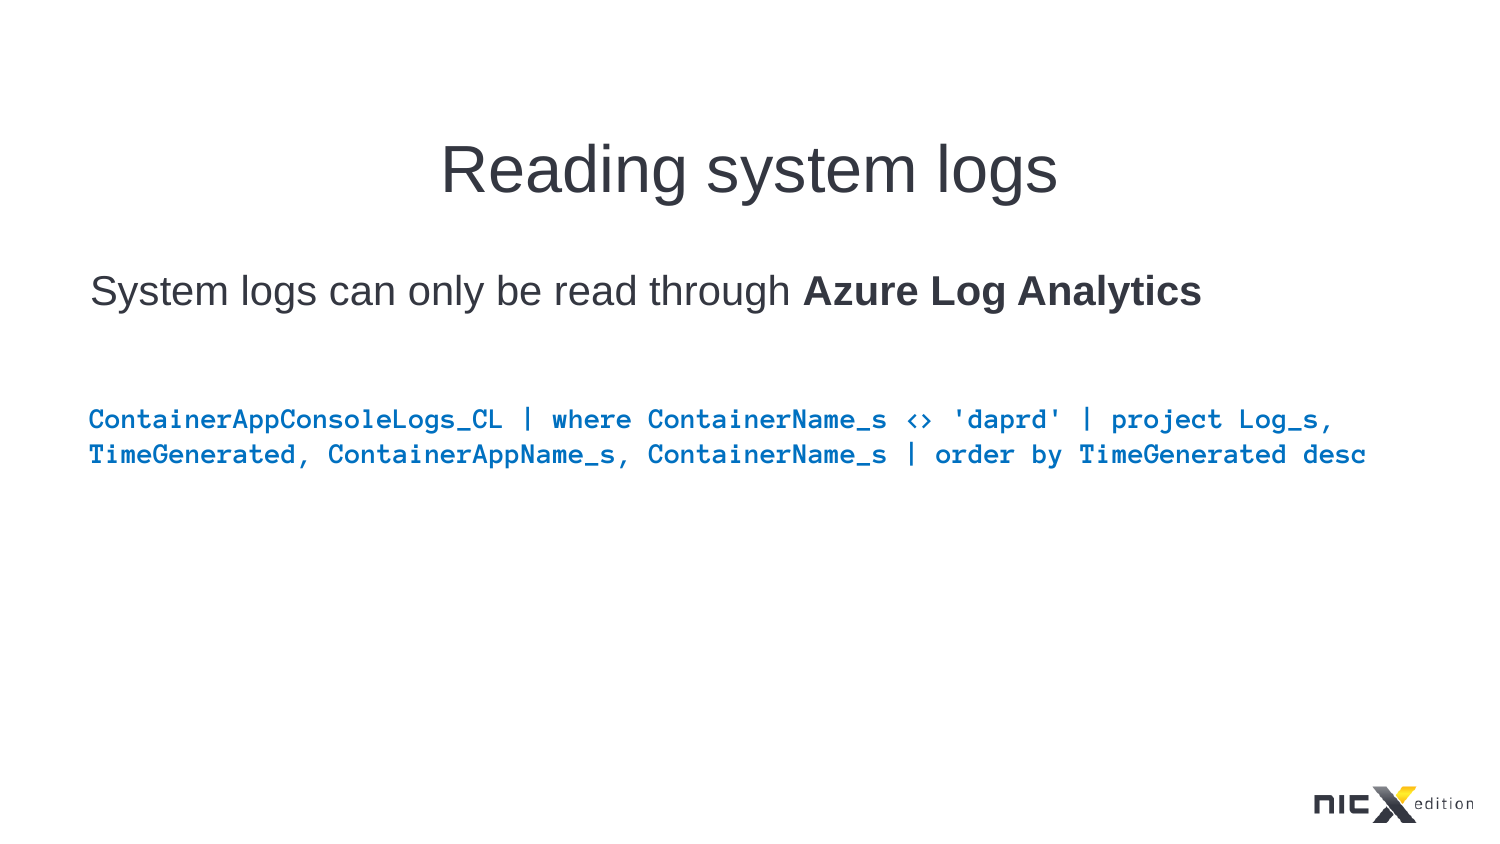

# Reading system logs
System logs can only be read through Azure Log Analytics

ContainerAppConsoleLogs_CL | where ContainerName_s <> 'daprd' | project Log_s, TimeGenerated, ContainerAppName_s, ContainerName_s | order by TimeGenerated desc